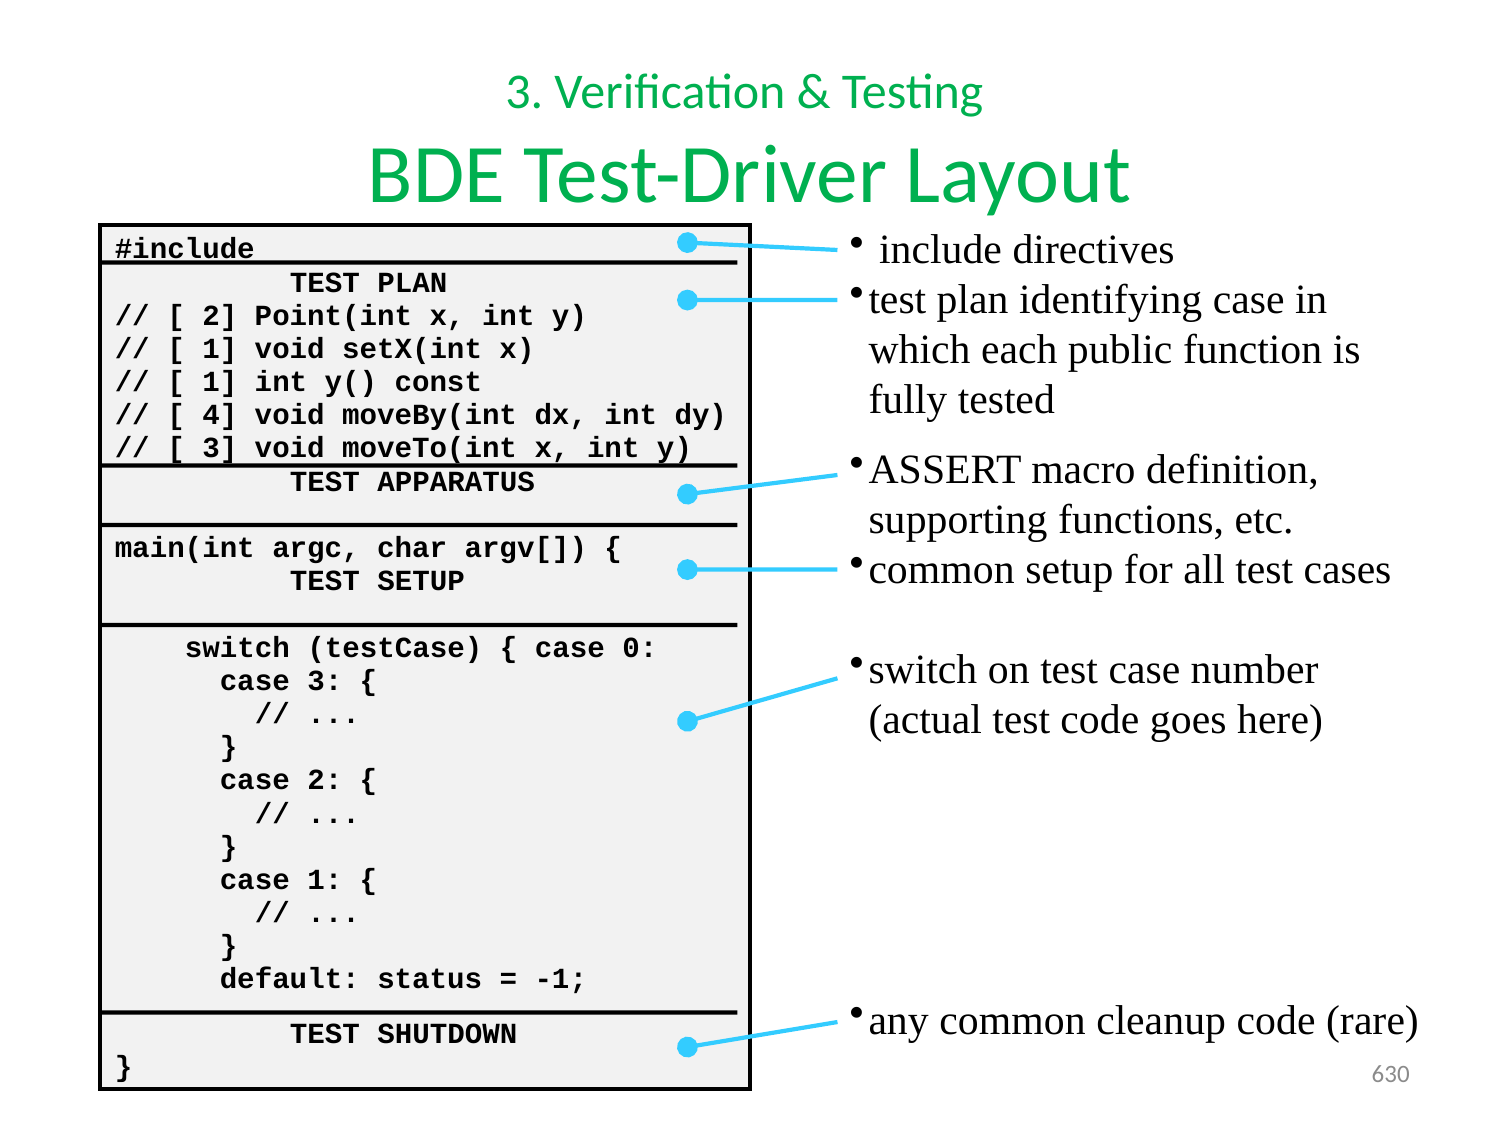

# 3. Verification & Testing BDE Test-Driver Layout
 include directives
test plan identifying case in which each public function is fully tested

ASSERT macro definition, supporting functions, etc.
common setup for all test cases

switch on test case number (actual test code goes here)

any common cleanup code (rare)
#include
          TEST PLAN
// [ 2] Point(int x, int y)
// [ 1] void setX(int x)
// [ 1] int y() const
// [ 4] void moveBy(int dx, int dy)
// [ 3] void moveTo(int x, int y)
          TEST APPARATUS

main(int argc, char argv[]) {
          TEST SETUP

    switch (testCase) { case 0:
      case 3: {
        // ...
      }
      case 2: {
        // ...
      }
      case 1: {
        // ...
      }
      default: status = -1;

          TEST SHUTDOWN
}

630